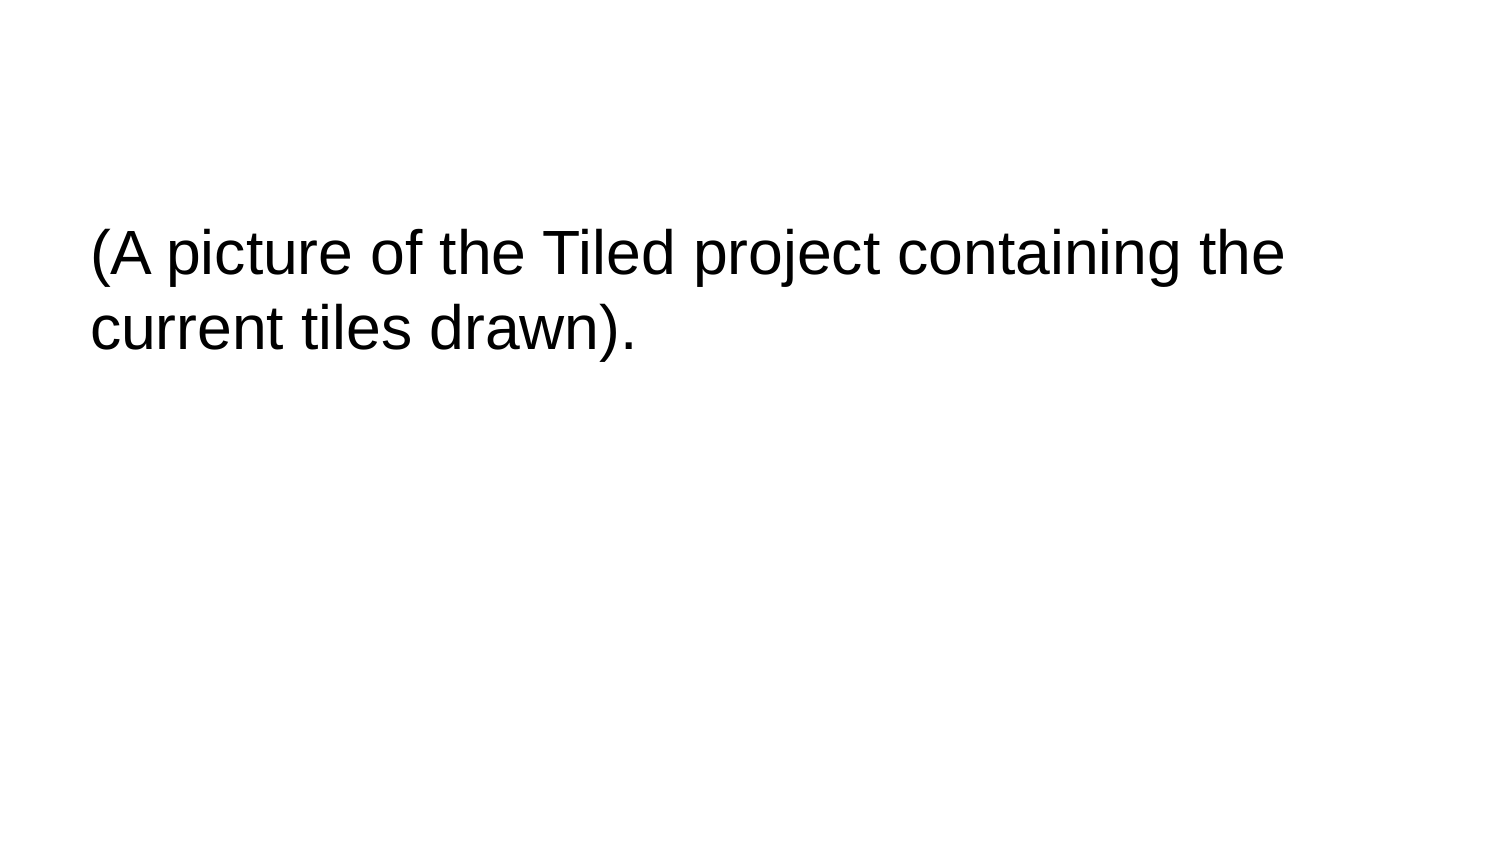

#
(A picture of the Tiled project containing the current tiles drawn).